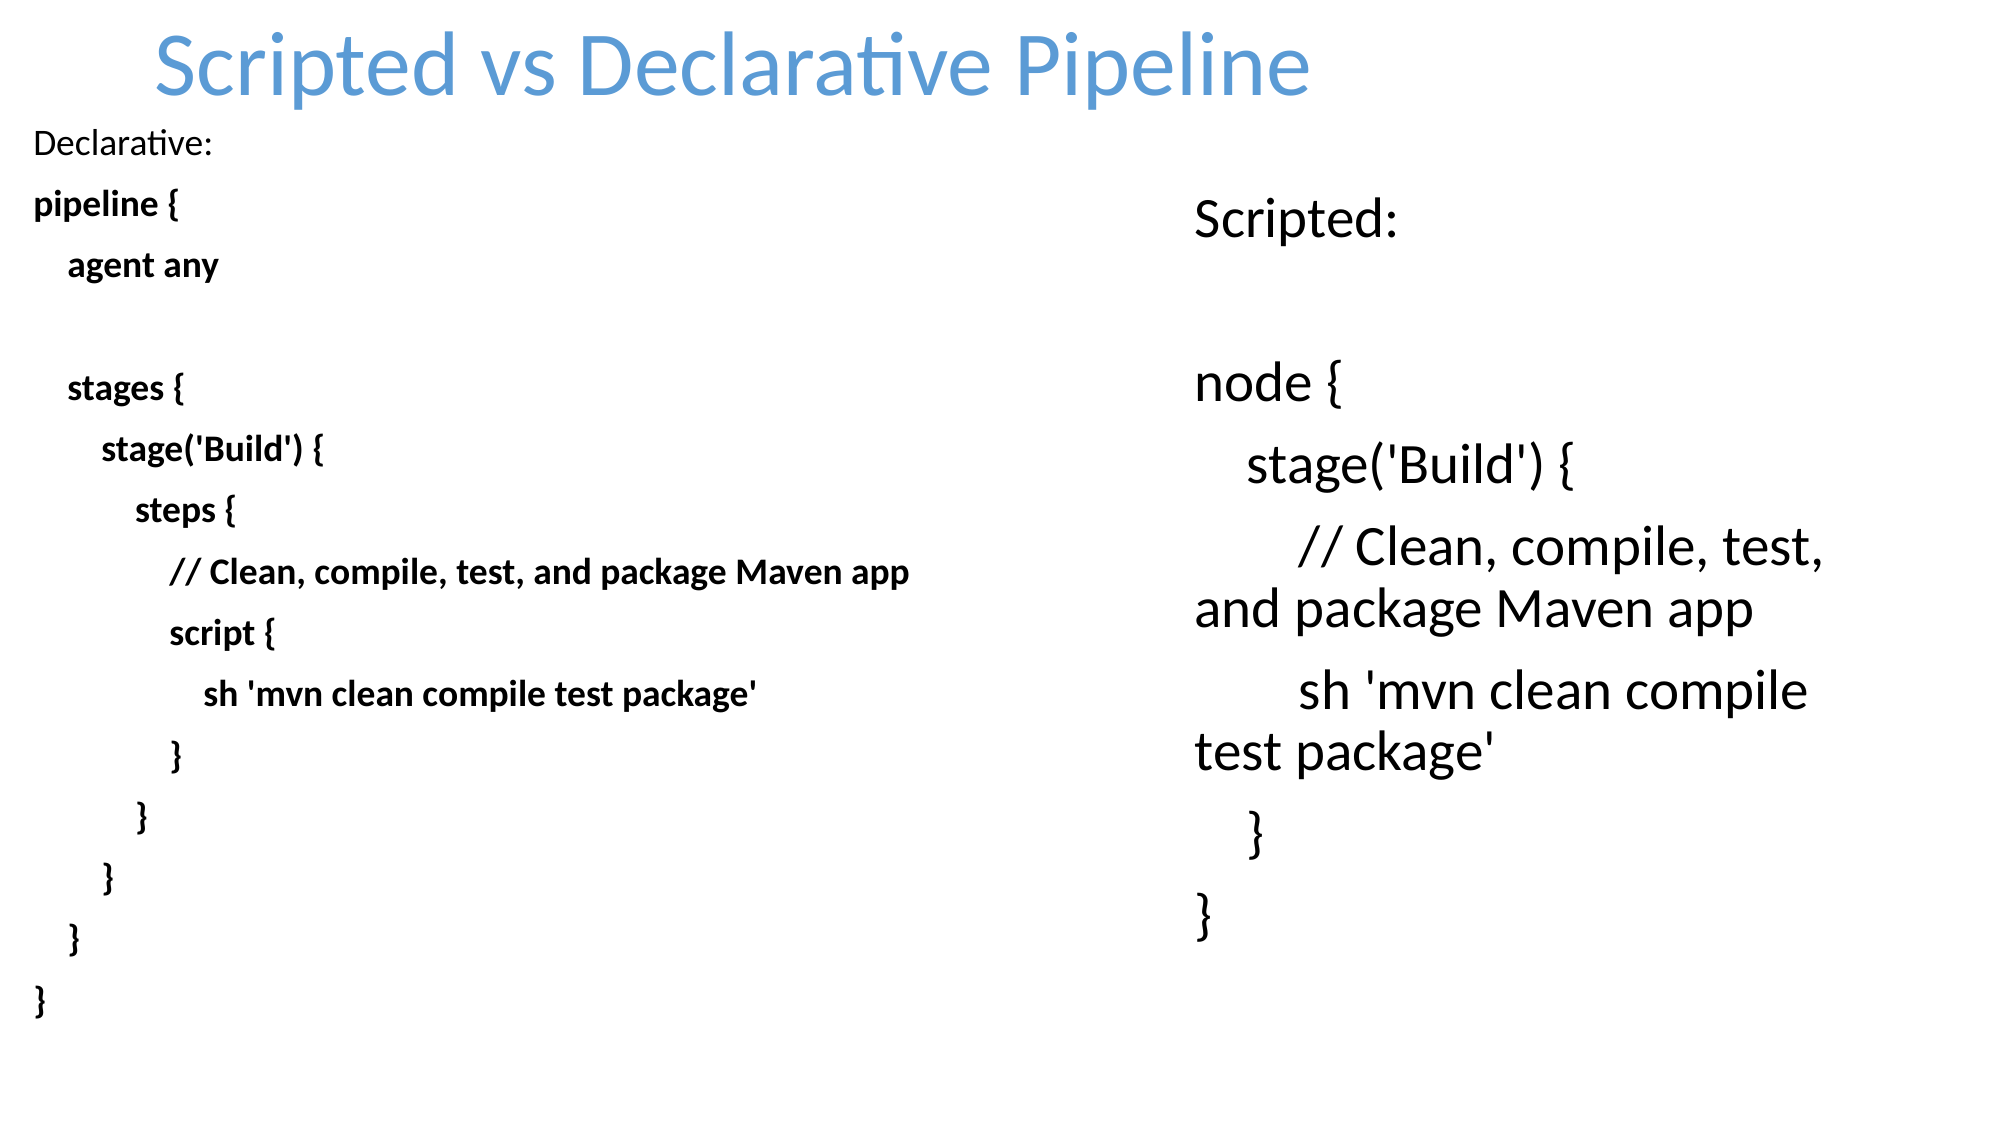

# Scripted vs Declarative Pipeline
Declarative:
pipeline {
    agent any

    stages {
        stage('Build') {
            steps {
                // Clean, compile, test, and package Maven app
                script {
                    sh 'mvn clean compile test package'
                }
            }
        }
    }
}
Scripted:

node {
    stage('Build') {
        // Clean, compile, test, and package Maven app
        sh 'mvn clean compile test package'
    }
}